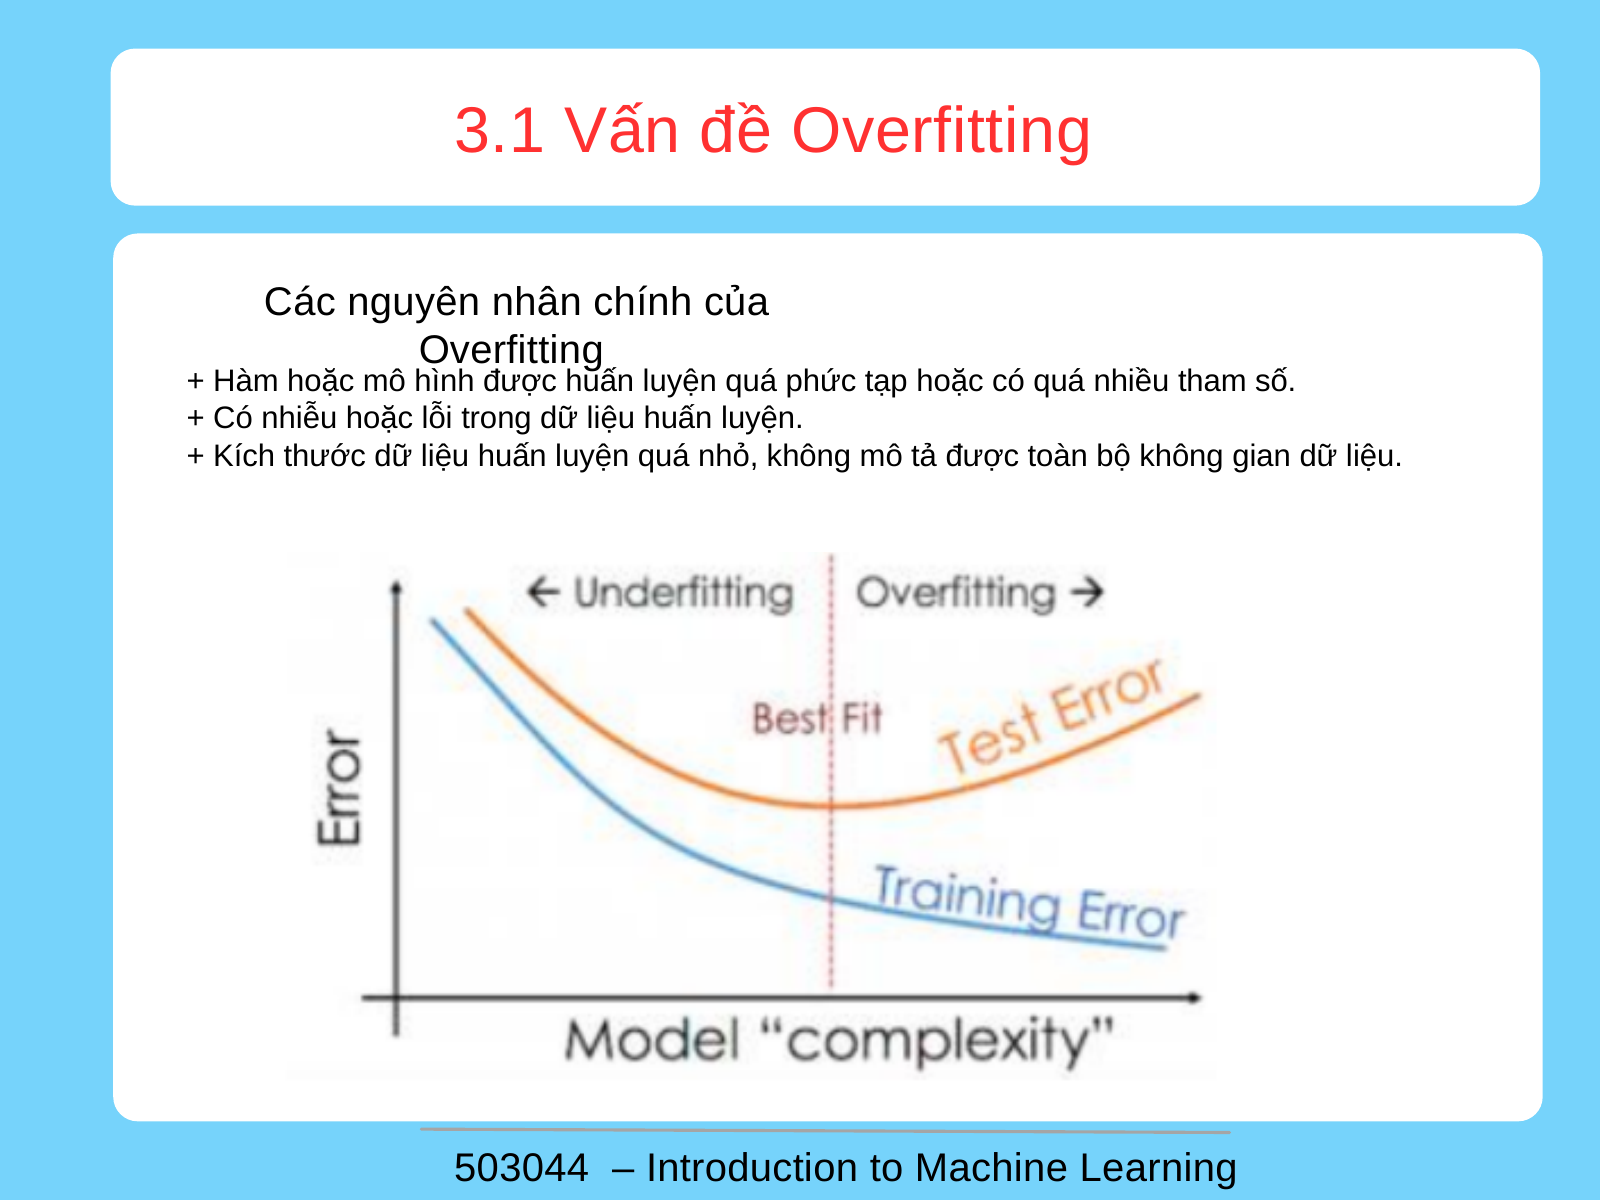

3.1 Vấn đề Overfitting

Các nguyên nhân chính của Overfitting
+ Hàm hoặc mô hình được huấn luyện quá phức tạp hoặc có quá nhiều tham số.
+ Có nhiễu hoặc lỗi trong dữ liệu huấn luyện.
+ Kích thước dữ liệu huấn luyện quá nhỏ, không mô tả được toàn bộ không gian dữ liệu.

503044  – Introduction to Machine Learning